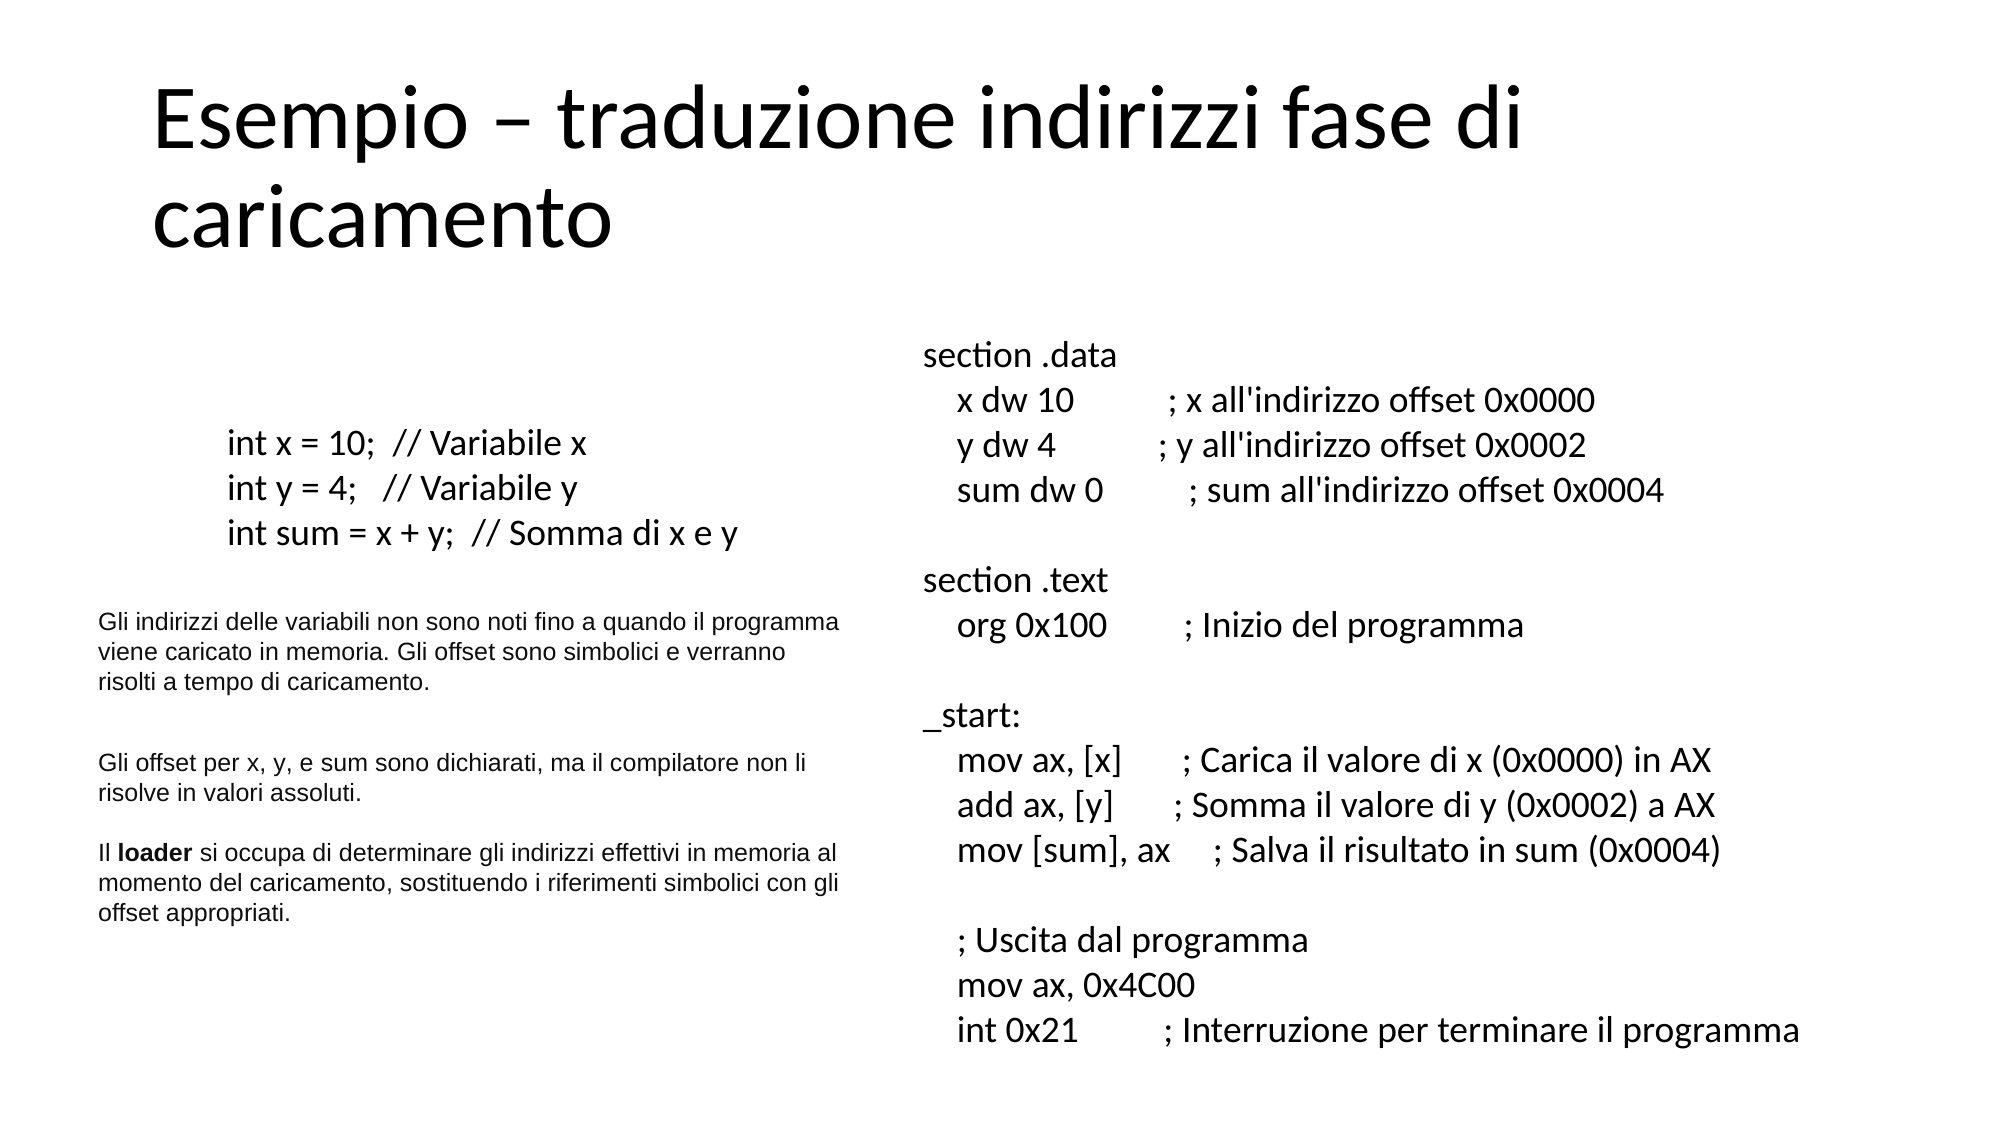

# Esempio – traduzione indirizzi fase di caricamento
section .data
    x dw 10           ; x all'indirizzo offset 0x0000
    y dw 4            ; y all'indirizzo offset 0x0002
    sum dw 0          ; sum all'indirizzo offset 0x0004

section .text
    org 0x100         ; Inizio del programma

_start:
    mov ax, [x]       ; Carica il valore di x (0x0000) in AX
    add ax, [y]       ; Somma il valore di y (0x0002) a AX
    mov [sum], ax     ; Salva il risultato in sum (0x0004)

    ; Uscita dal programma
    mov ax, 0x4C00
    int 0x21          ; Interruzione per terminare il programma
int x = 10;  // Variabile x
int y = 4;   // Variabile y
int sum = x + y;  // Somma di x e y
Gli indirizzi delle variabili non sono noti fino a quando il programma viene caricato in memoria. Gli offset sono simbolici e verranno risolti a tempo di caricamento.
Gli offset per x, y, e sum sono dichiarati, ma il compilatore non li risolve in valori assoluti.

Il loader si occupa di determinare gli indirizzi effettivi in memoria al momento del caricamento, sostituendo i riferimenti simbolici con gli offset appropriati.